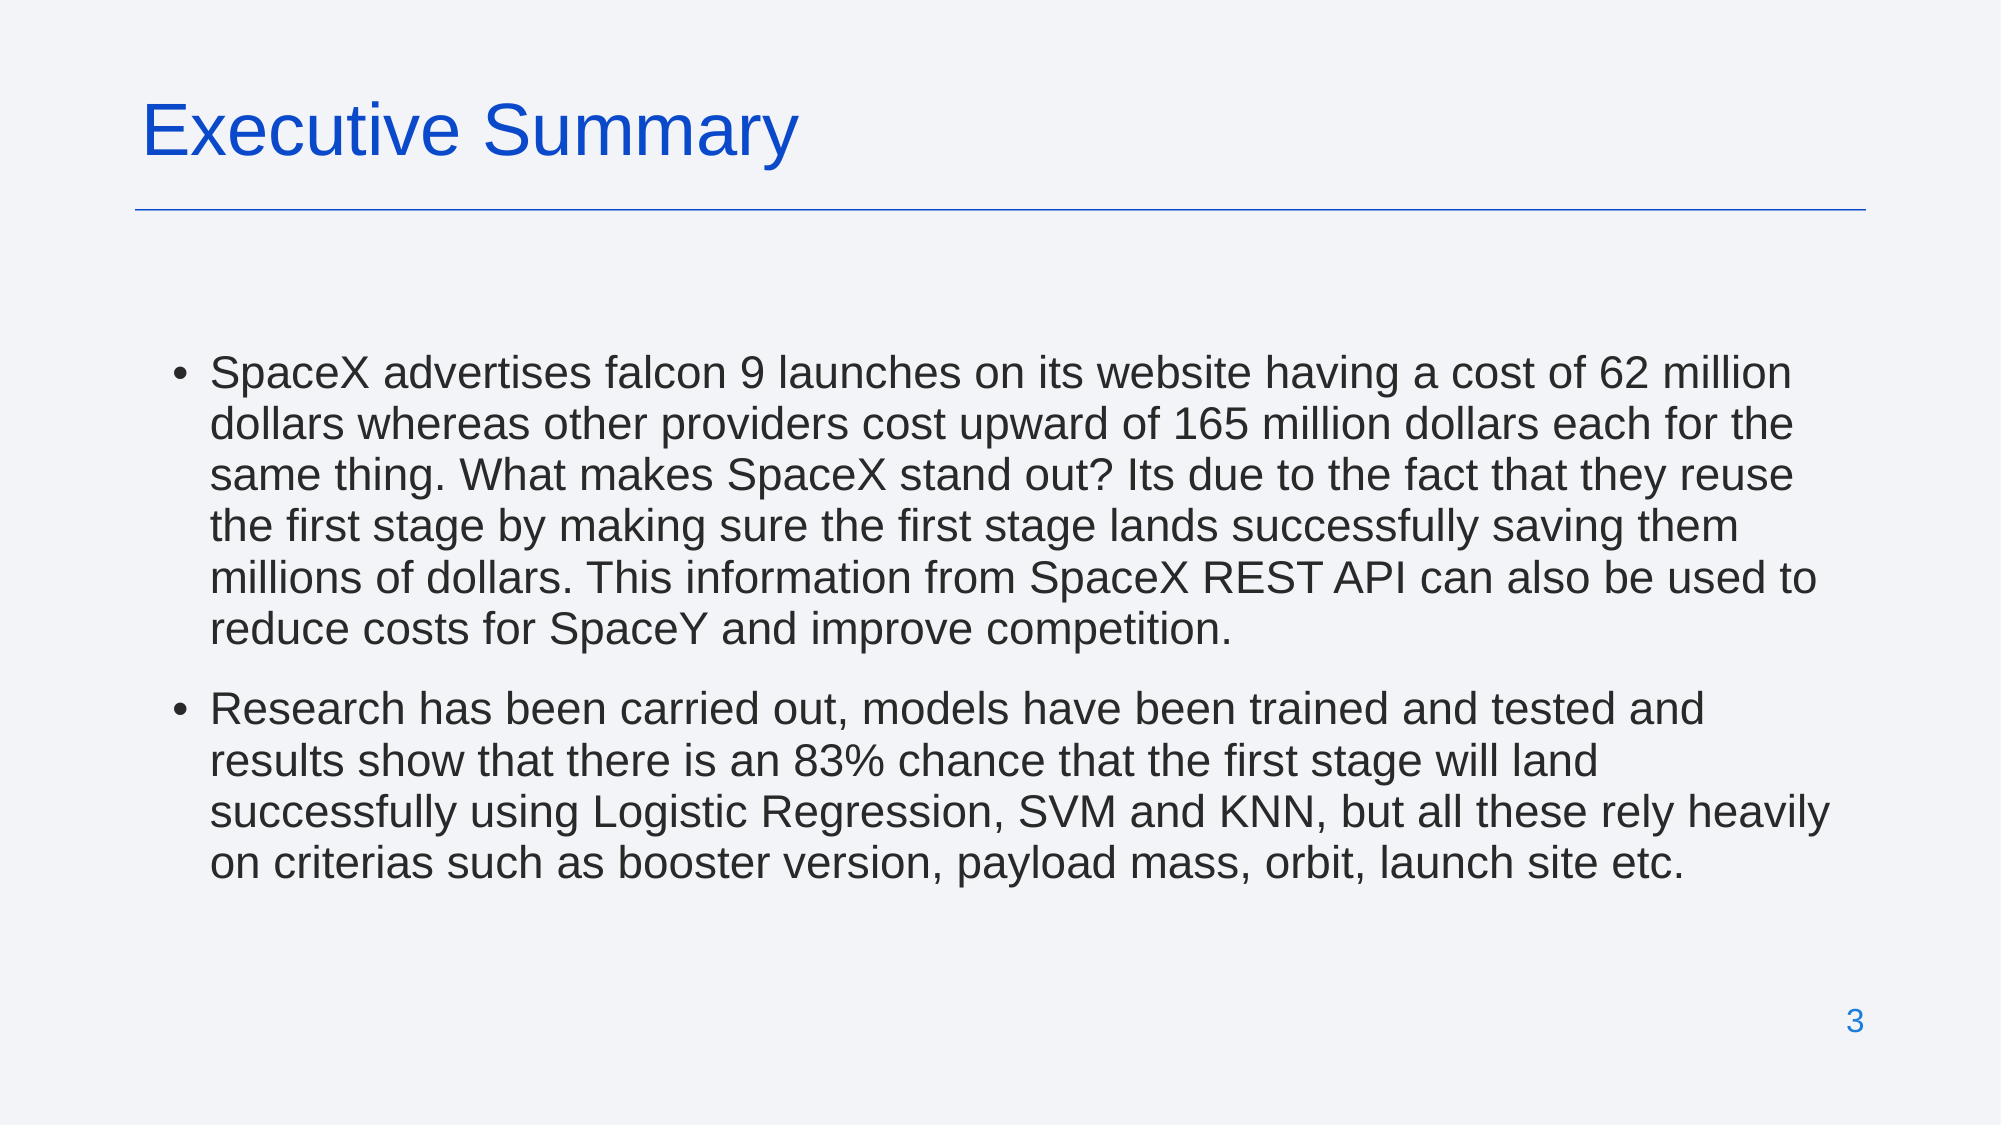

Executive Summary
SpaceX advertises falcon 9 launches on its website having a cost of 62 million dollars whereas other providers cost upward of 165 million dollars each for the same thing. What makes SpaceX stand out? Its due to the fact that they reuse the first stage by making sure the first stage lands successfully saving them millions of dollars. This information from SpaceX REST API can also be used to reduce costs for SpaceY and improve competition.
Research has been carried out, models have been trained and tested and results show that there is an 83% chance that the first stage will land successfully using Logistic Regression, SVM and KNN, but all these rely heavily on criterias such as booster version, payload mass, orbit, launch site etc.
3